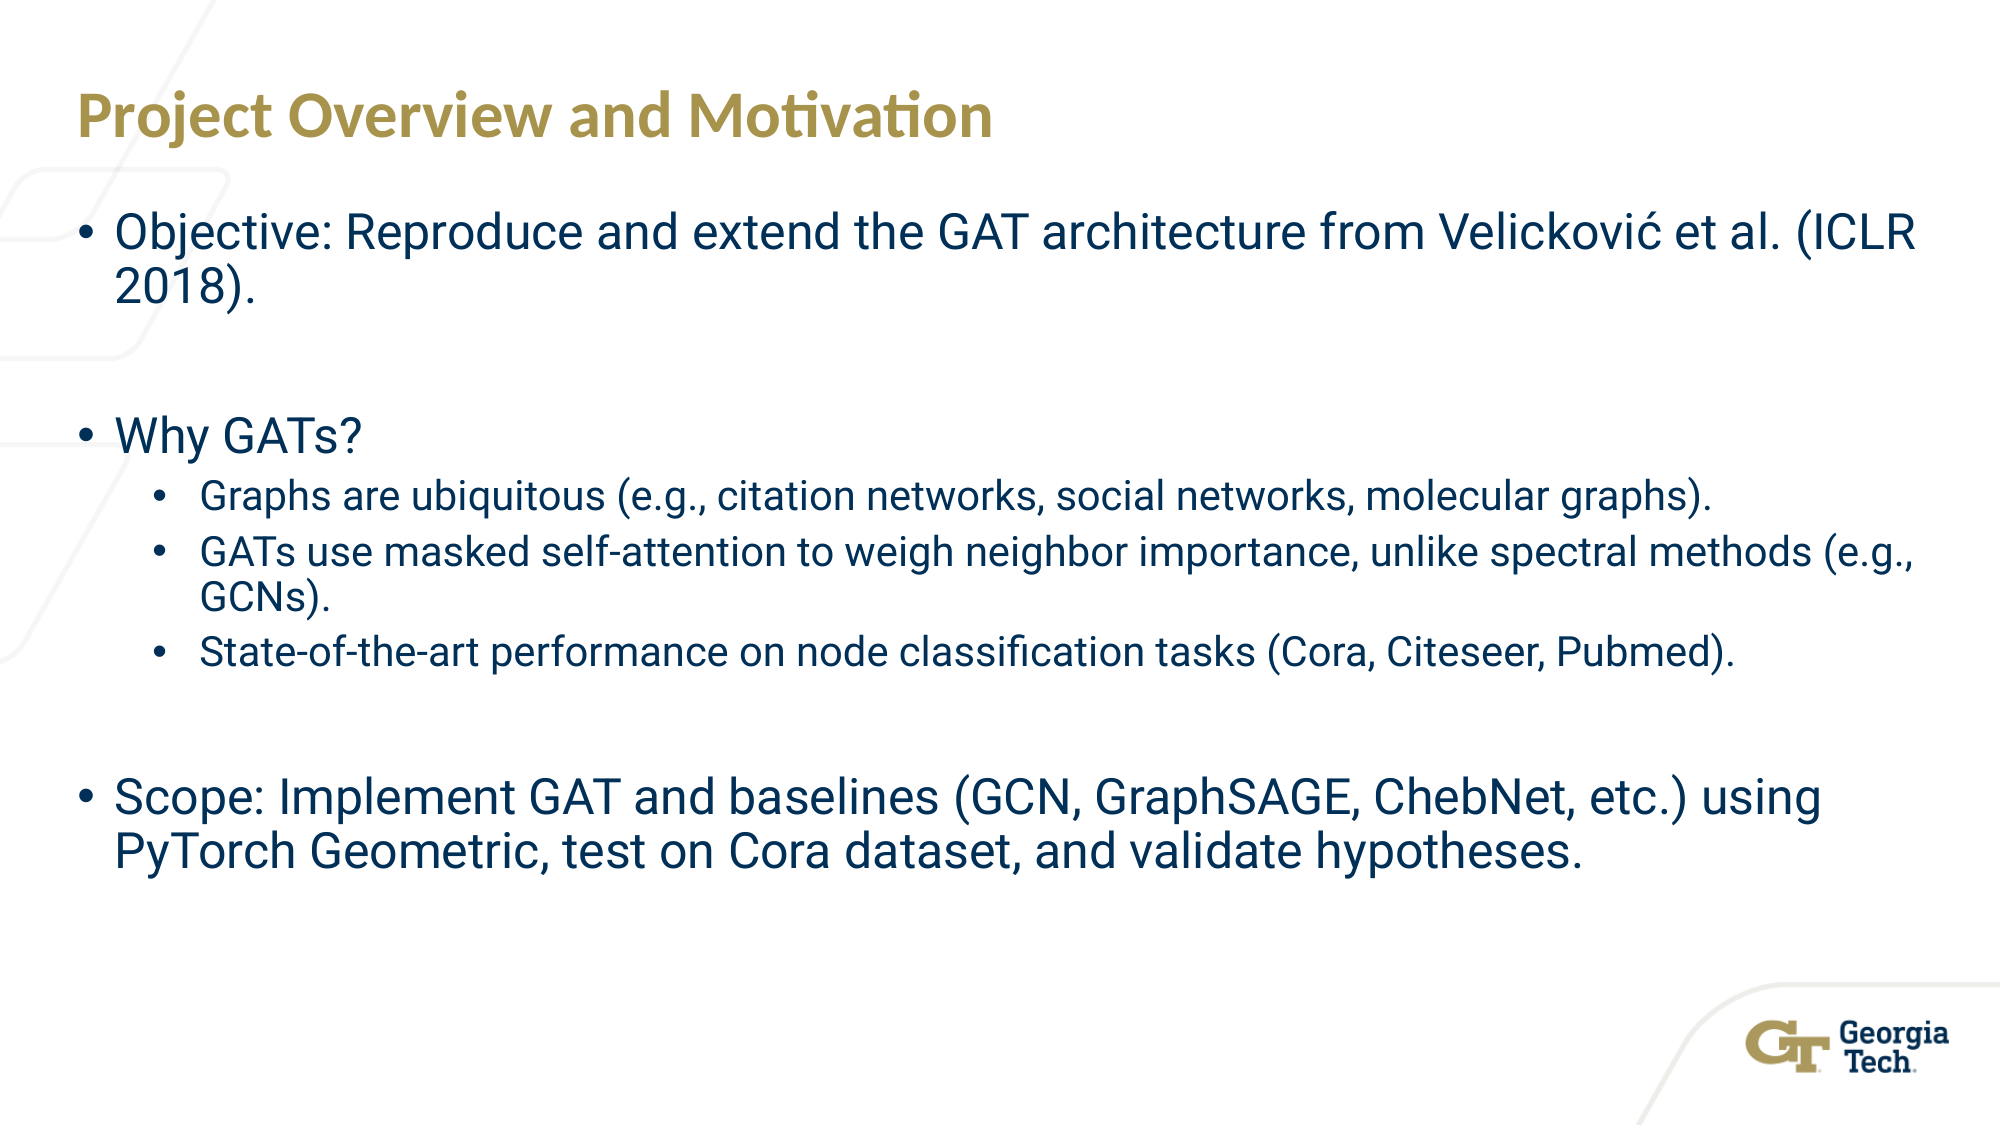

# Project Overview and Motivation
Objective: Reproduce and extend the GAT architecture from Velicković et al. (ICLR 2018).

Why GATs?
Graphs are ubiquitous (e.g., citation networks, social networks, molecular graphs).
GATs use masked self-attention to weigh neighbor importance, unlike spectral methods (e.g., GCNs).
State-of-the-art performance on node classification tasks (Cora, Citeseer, Pubmed).

Scope: Implement GAT and baselines (GCN, GraphSAGE, ChebNet, etc.) using PyTorch Geometric, test on Cora dataset, and validate hypotheses.